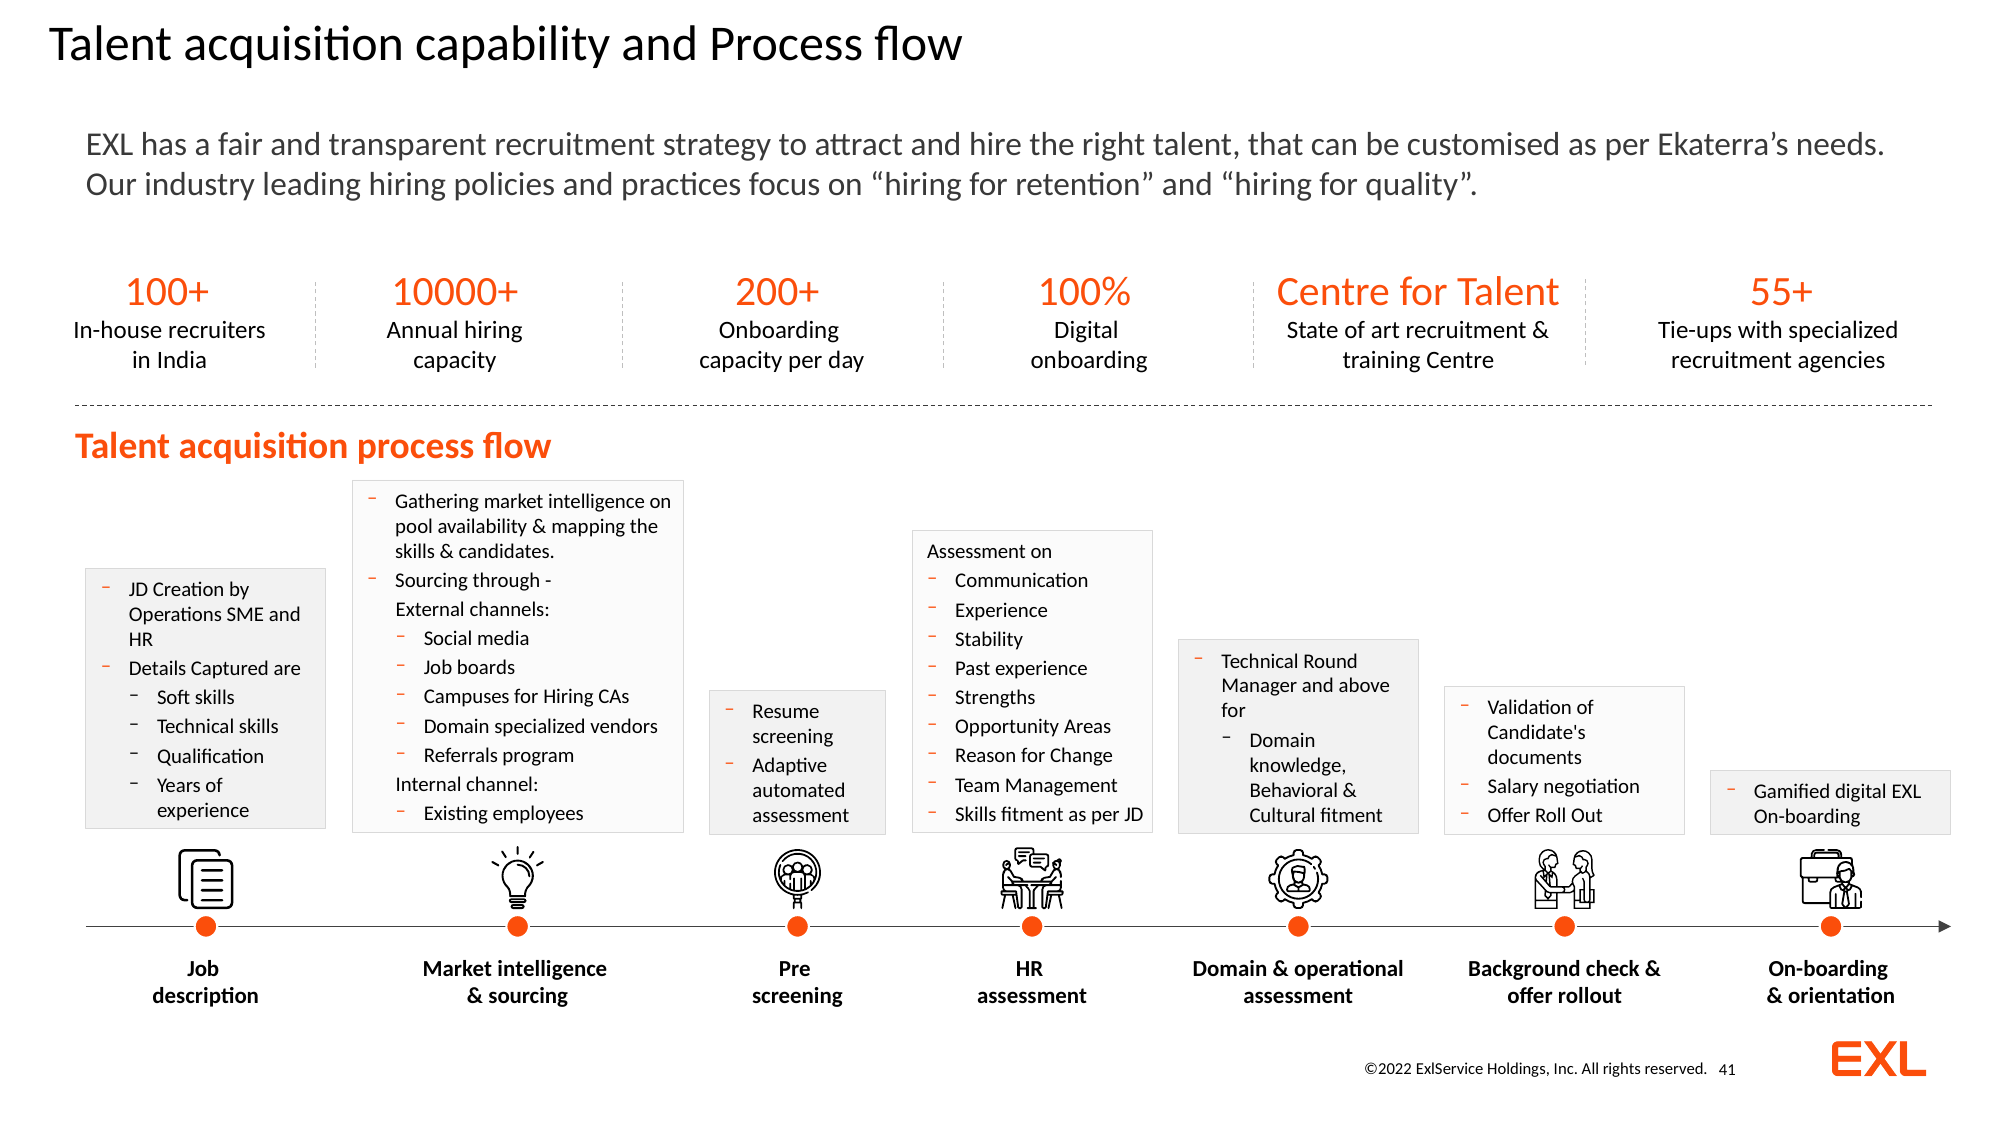

# Talent acquisition capability and Process flow
EXL has a fair and transparent recruitment strategy to attract and hire the right talent, that can be customised as per Ekaterra’s needs.
Our industry leading hiring policies and practices focus on “hiring for retention” and “hiring for quality”.

Centre for Talent
State of art recruitment & training Centre
100+
In-house recruiters in India
10000+
Annual hiring capacity
200+
Onboarding
capacity per day
100%
Digital
onboarding
55+
Tie-ups with specialized  recruitment agencies

### Chart

| Category |
|---|
Talent acquisition process flow
Gathering market intelligence on pool availability & mapping the skills & candidates.
Sourcing through -
External channels:
Social media
Job boards
Campuses for Hiring CAs
Domain specialized vendors
Referrals program
Internal channel:
Existing employees
Assessment on
Communication
Experience
Stability
Past experience
Strengths
Opportunity Areas
Reason for Change
Team Management
Skills fitment as per JD
JD Creation by Operations SME and HR
Details Captured are
Soft skills
Technical skills
Qualification
Years of experience
Technical Round Manager and above for
Domain knowledge, Behavioral & Cultural fitment
Validation of Candidate's documents
Salary negotiation
Offer Roll Out
Resume screening
Adaptive automated assessment
Gamified digital EXL On-boarding

Job
description
Market intelligence
& sourcing
Pre
screening
HR
assessment
Domain & operational
assessment
Background check &
offer rollout
On-boarding
& orientation